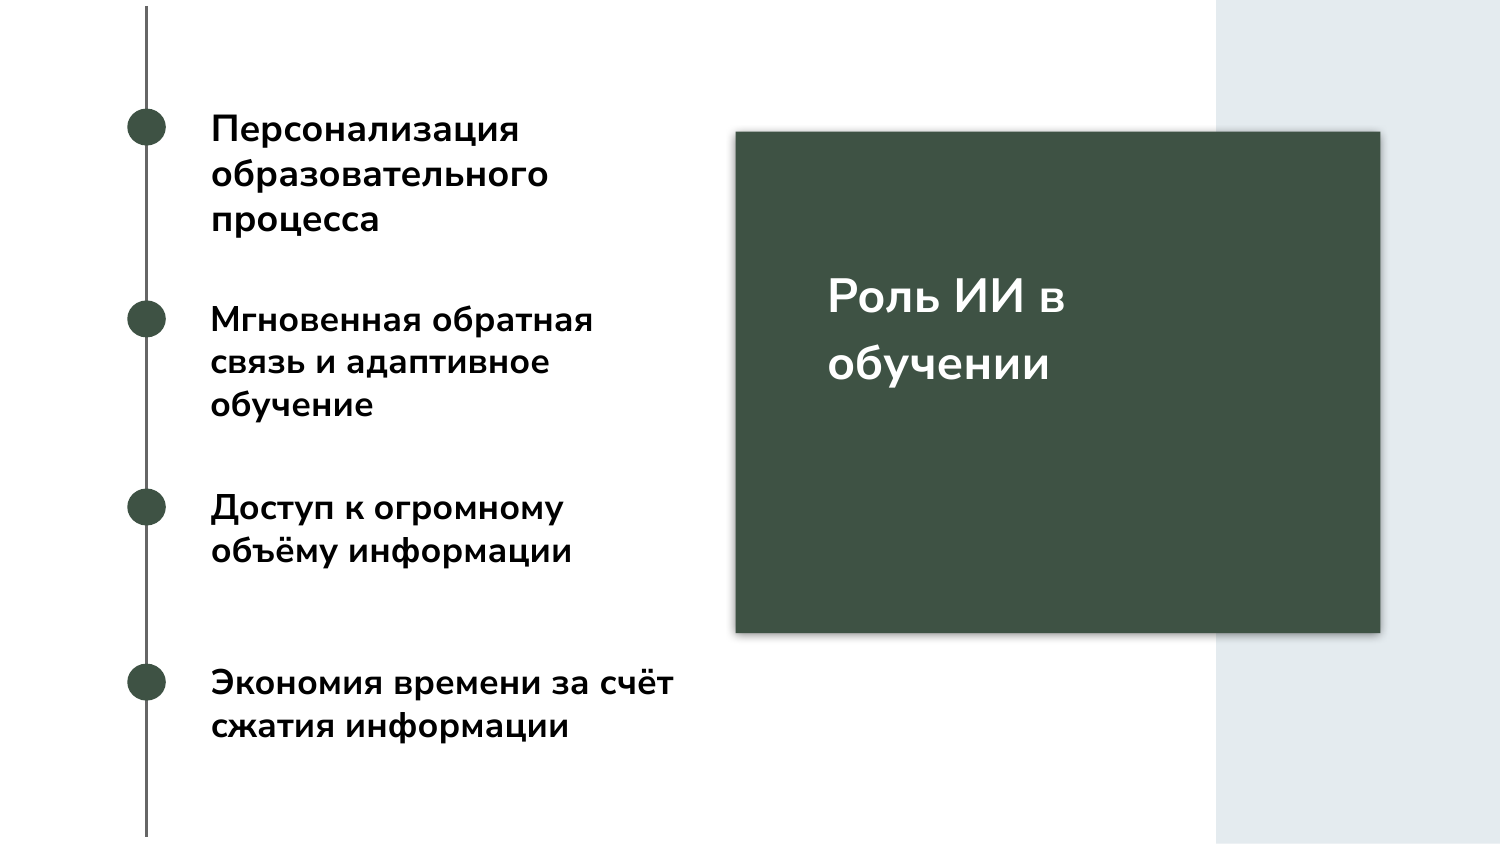

Персонализация образовательного процесса

Роль ИИ в обучении
Мгновенная обратная связь и адаптивное обучение

Доступ к огромному объёму информации

Экономия времени за счёт сжатия информации